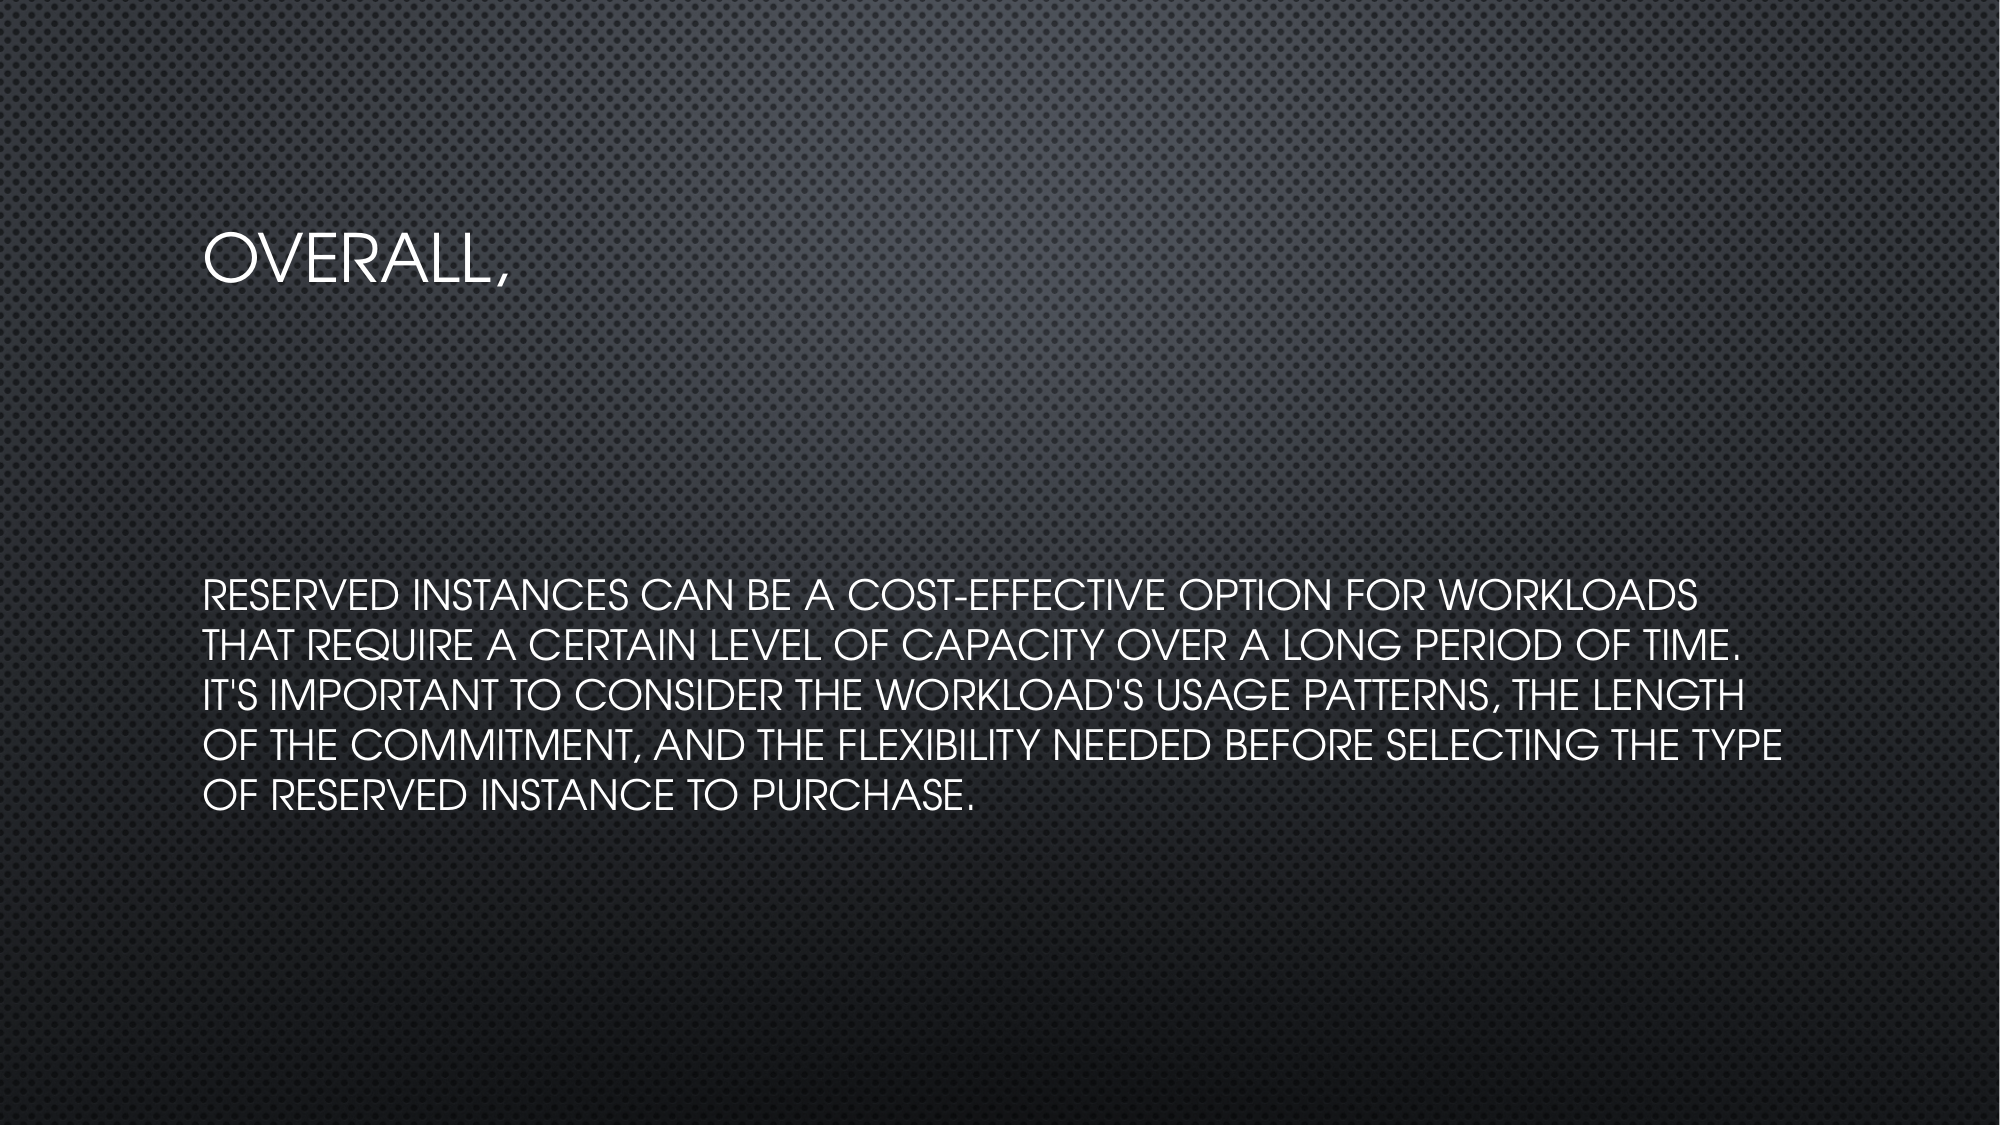

# Overall,
Reserved Instances can be a cost-effective option for workloads that require a certain level of capacity over a long period of time. It's important to consider the workload's usage patterns, the length of the commitment, and the flexibility needed before selecting the type of Reserved Instance to purchase.